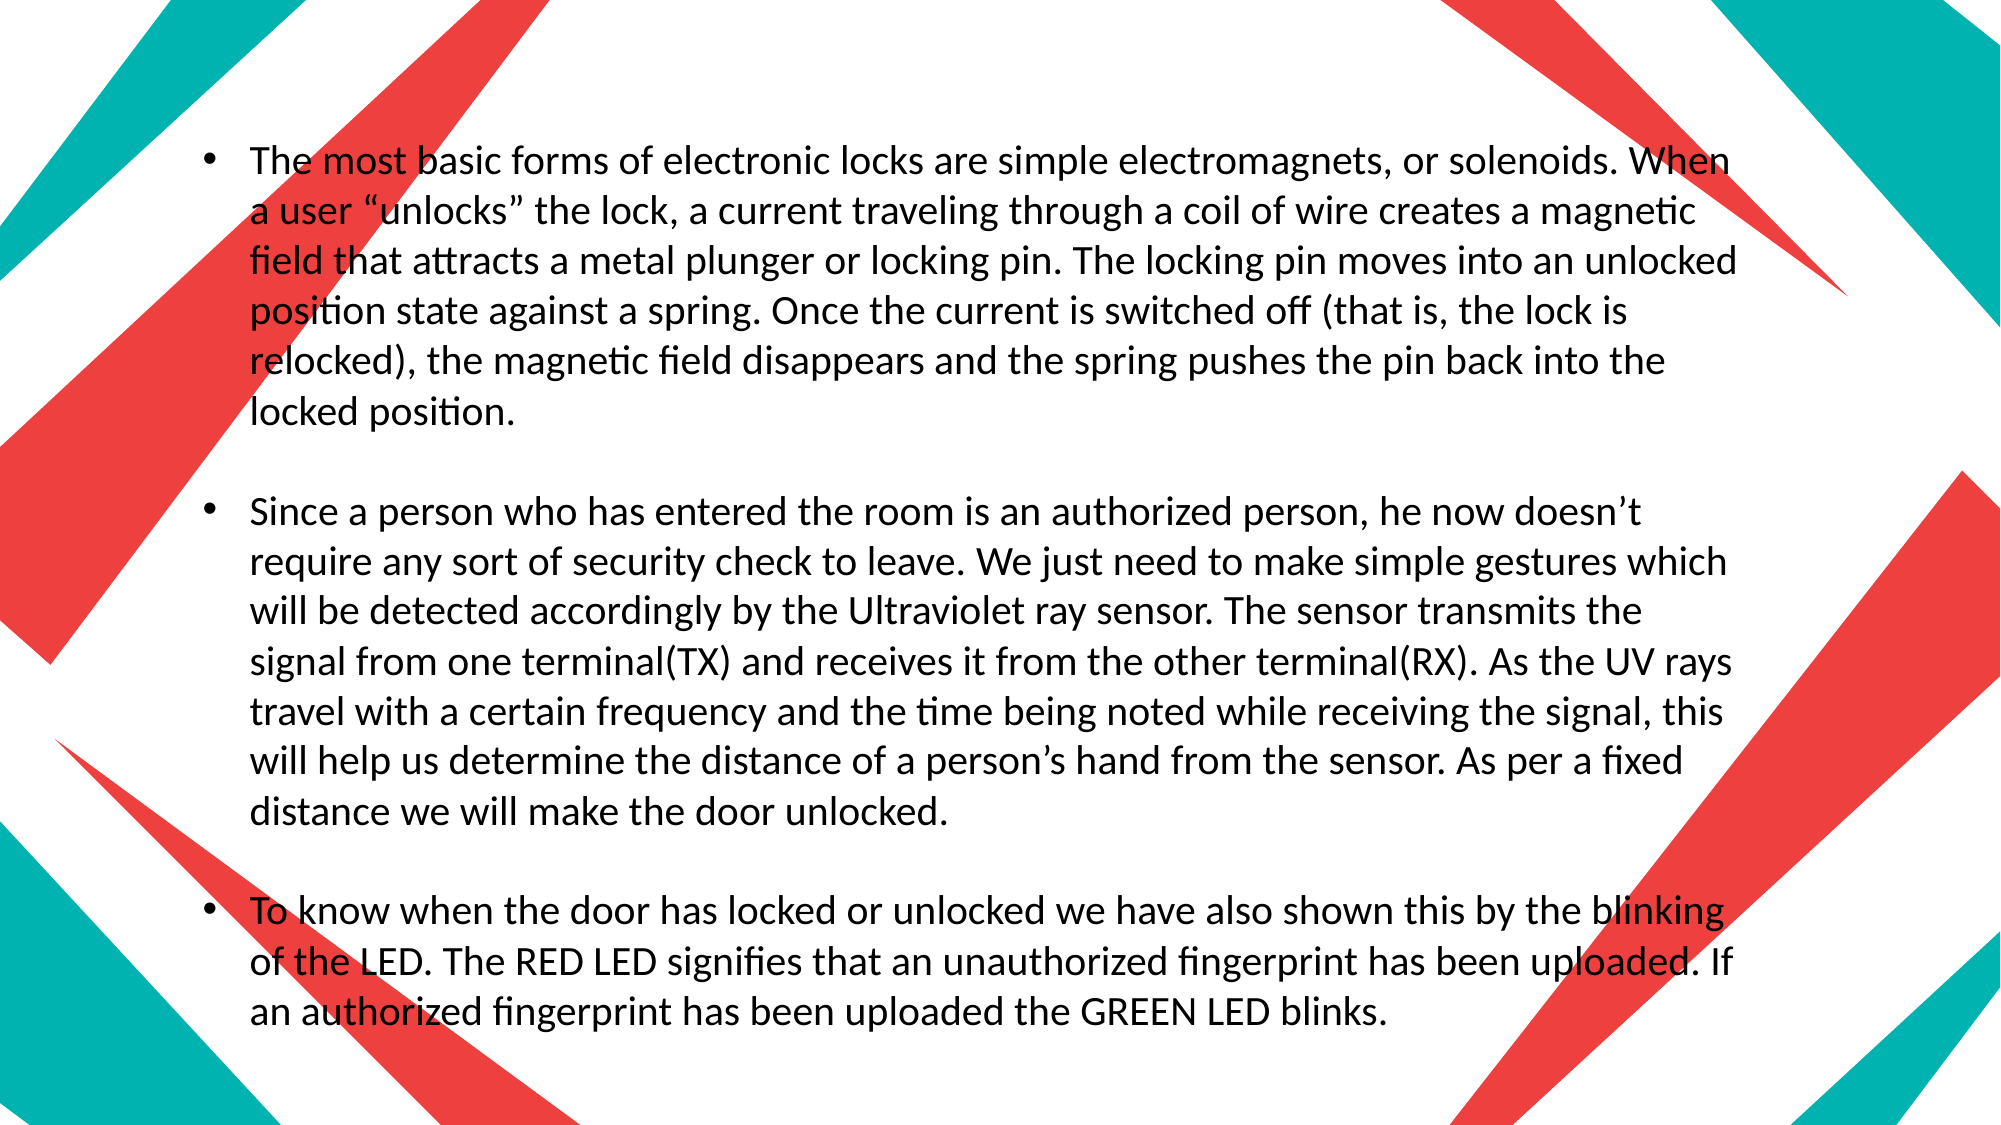

The most basic forms of electronic locks are simple electromagnets, or solenoids. When a user “unlocks” the lock, a current traveling through a coil of wire creates a magnetic field that attracts a metal plunger or locking pin. The locking pin moves into an unlocked position state against a spring. Once the current is switched off (that is, the lock is relocked), the magnetic field disappears and the spring pushes the pin back into the locked position.

Since a person who has entered the room is an authorized person, he now doesn’t require any sort of security check to leave. We just need to make simple gestures which will be detected accordingly by the Ultraviolet ray sensor. The sensor transmits the signal from one terminal(TX) and receives it from the other terminal(RX). As the UV rays travel with a certain frequency and the time being noted while receiving the signal, this will help us determine the distance of a person’s hand from the sensor. As per a fixed distance we will make the door unlocked.

To know when the door has locked or unlocked we have also shown this by the blinking of the LED. The RED LED signifies that an unauthorized fingerprint has been uploaded. If an authorized fingerprint has been uploaded the GREEN LED blinks.